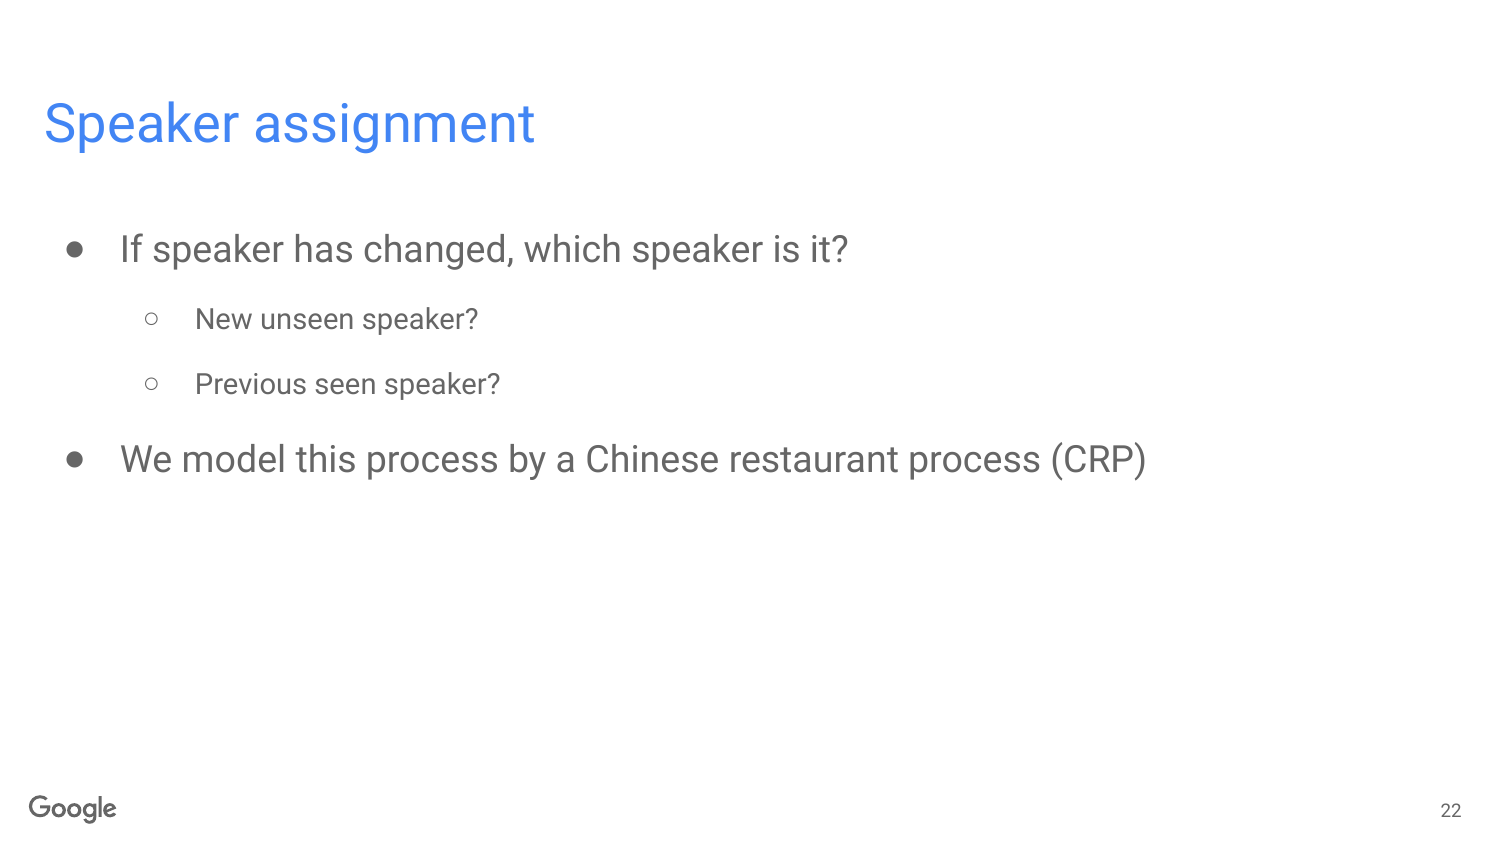

# Speaker assignment
If speaker has changed, which speaker is it?
New unseen speaker?
Previous seen speaker?
We model this process by a Chinese restaurant process (CRP)
22